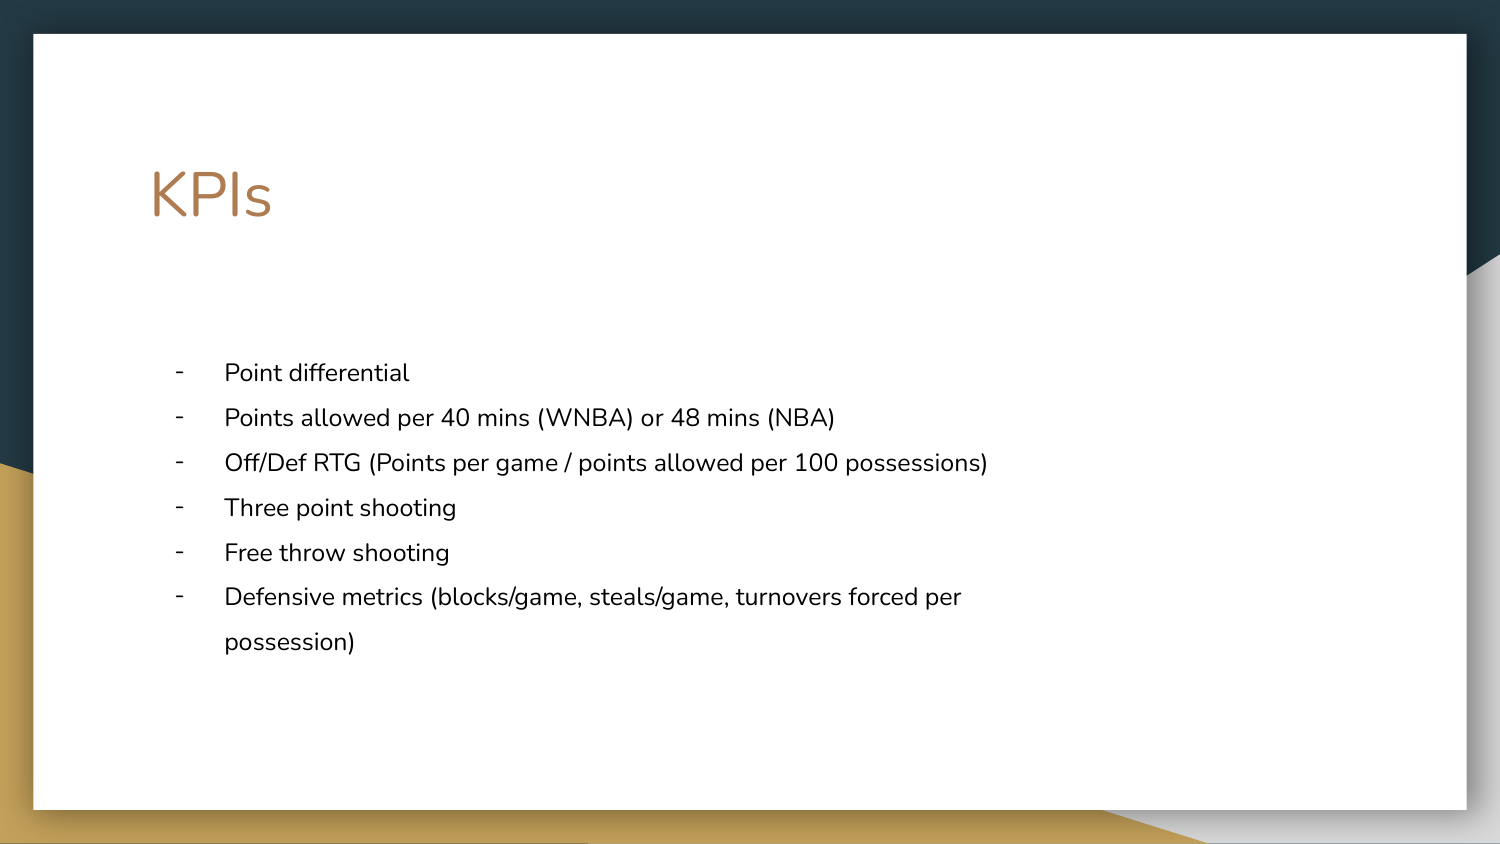

# KPIs
Point differential
Points allowed per 40 mins (WNBA) or 48 mins (NBA)
Off/Def RTG (Points per game / points allowed per 100 possessions)
Three point shooting
Free throw shooting
Defensive metrics (blocks/game, steals/game, turnovers forced per possession)